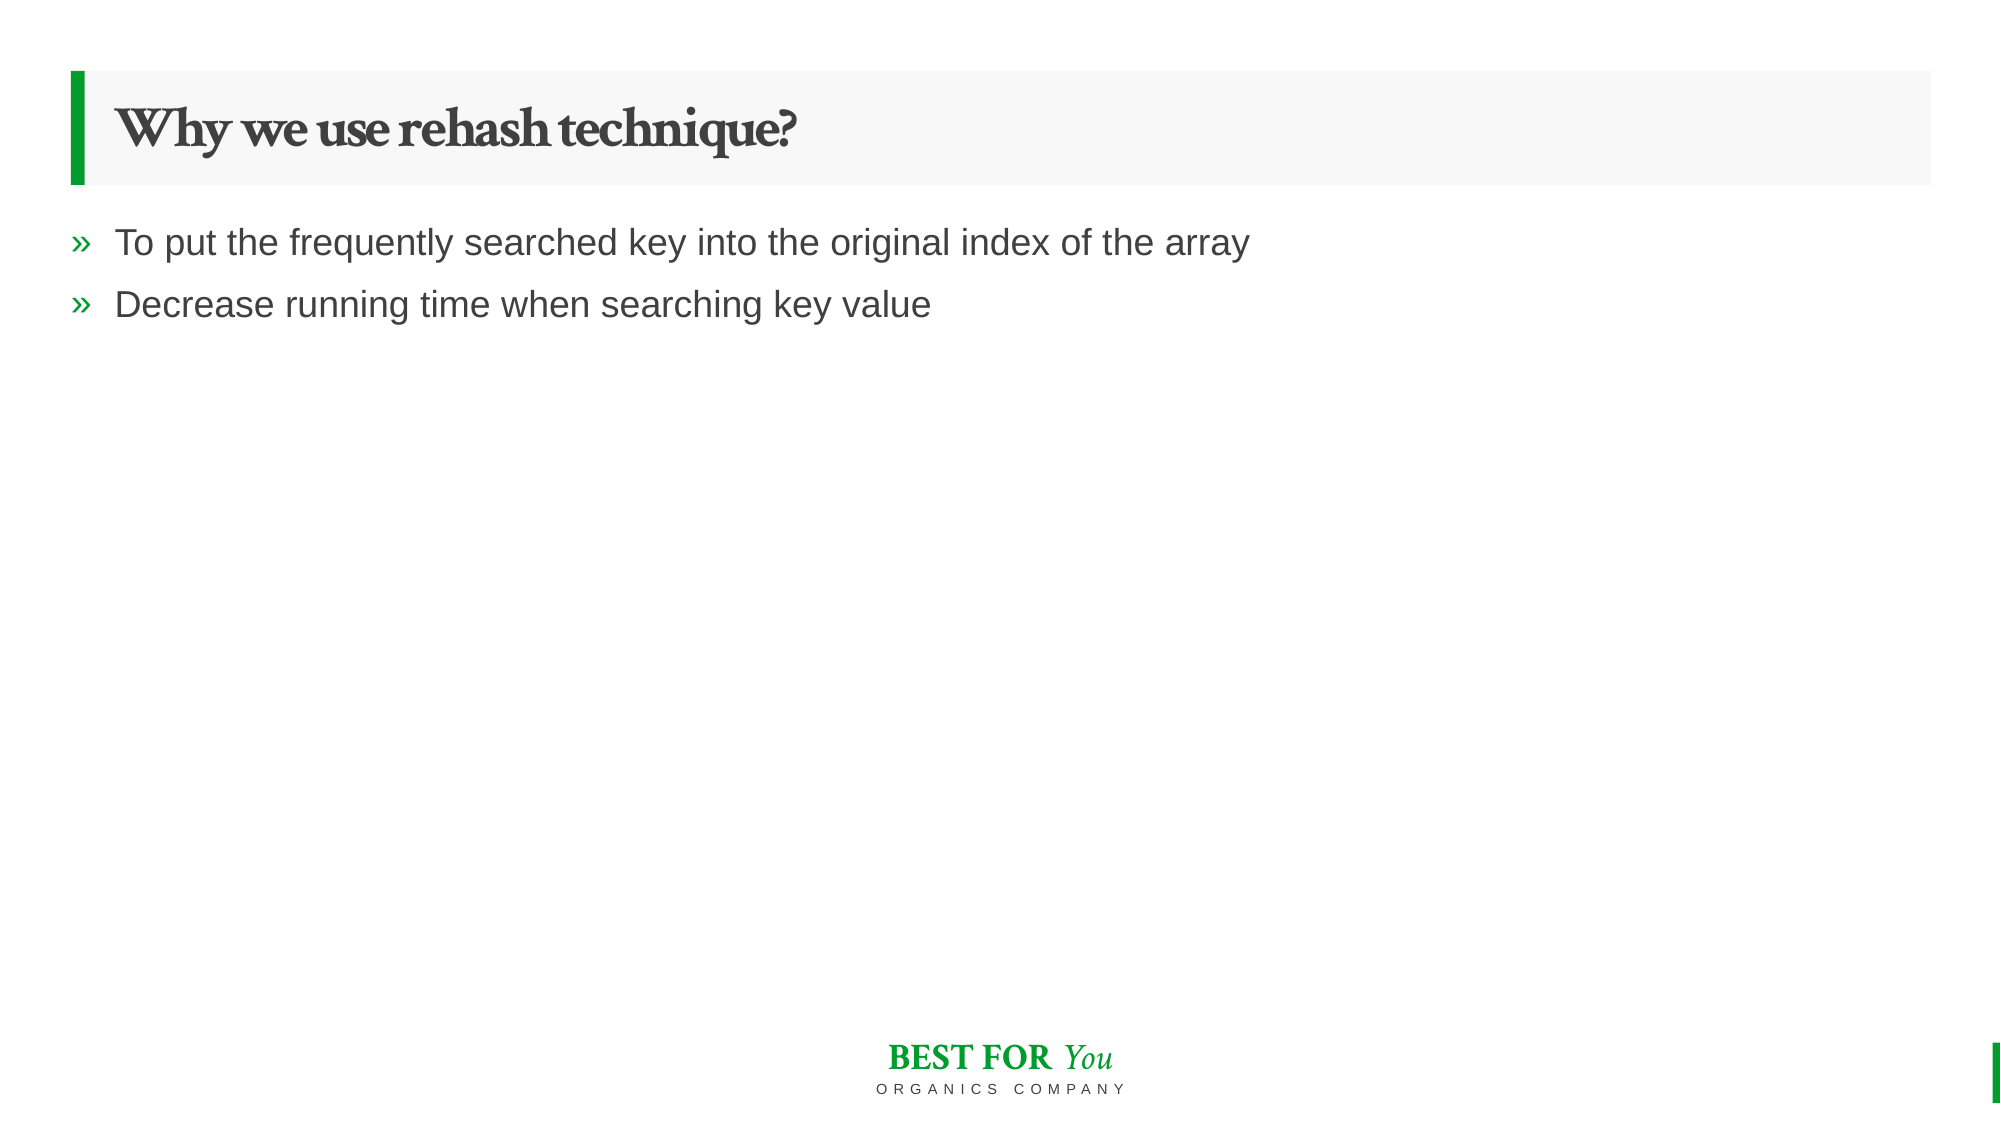

# Why we use rehash technique?
To put the frequently searched key into the original index of the array
Decrease running time when searching key value